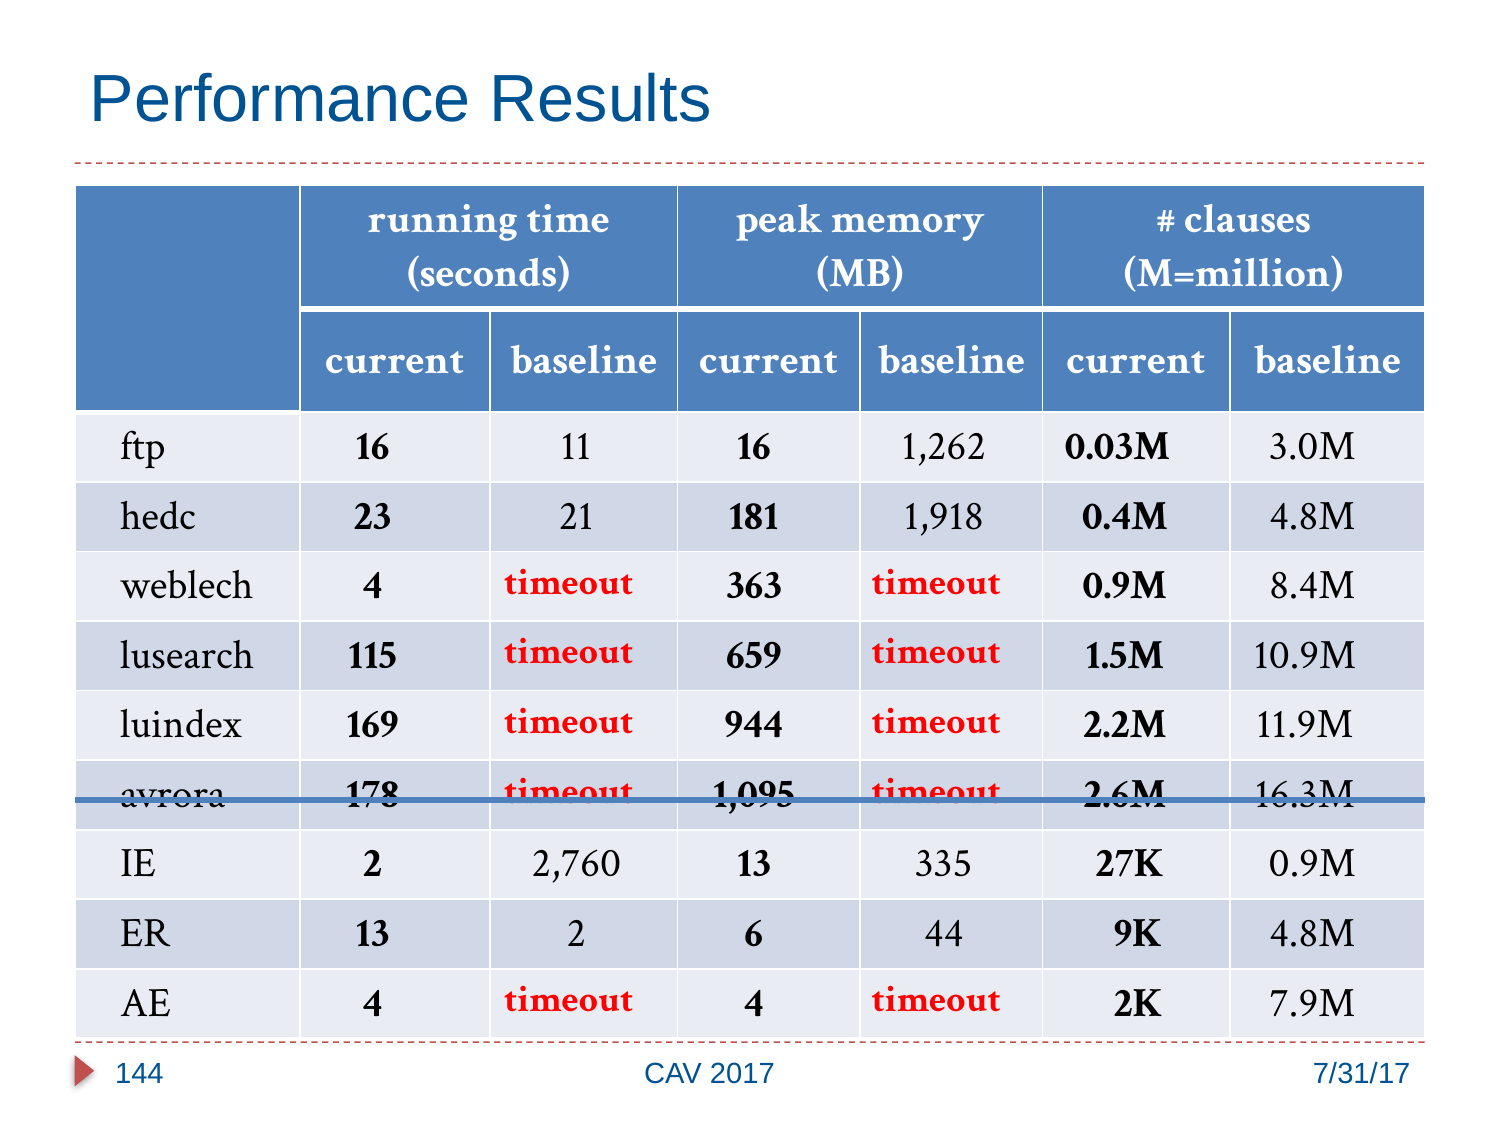

# Performance Results
|  | running time (seconds) |  | peak memory (MB) |  | # clauses (M=million) |  |
| --- | --- | --- | --- | --- | --- | --- |
|  | current | baseline | current | baseline | current | baseline |
| ftp | 16 | 11 | 16 | 1,262 | 0.03M | 3.0M |
| hedc | 23 | 21 | 181 | 1,918 | 0.4M | 4.8M |
| weblech | 4 | timeout | 363 | timeout | 0.9M | 8.4M |
| lusearch | 115 | timeout | 659 | timeout | 1.5M | 10.9M |
| luindex | 169 | timeout | 944 | timeout | 2.2M | 11.9M |
| avrora | 178 | timeout | 1,095 | timeout | 2.6M | 16.3M |
| IE | 2 | 2,760 | 13 | 335 | 27K | 0.9M |
| ER | 13 | 2 | 6 | 44 | 9K | 4.8M |
| AE | 4 | timeout | 4 | timeout | 2K | 7.9M |
144
CAV 2017
7/31/17